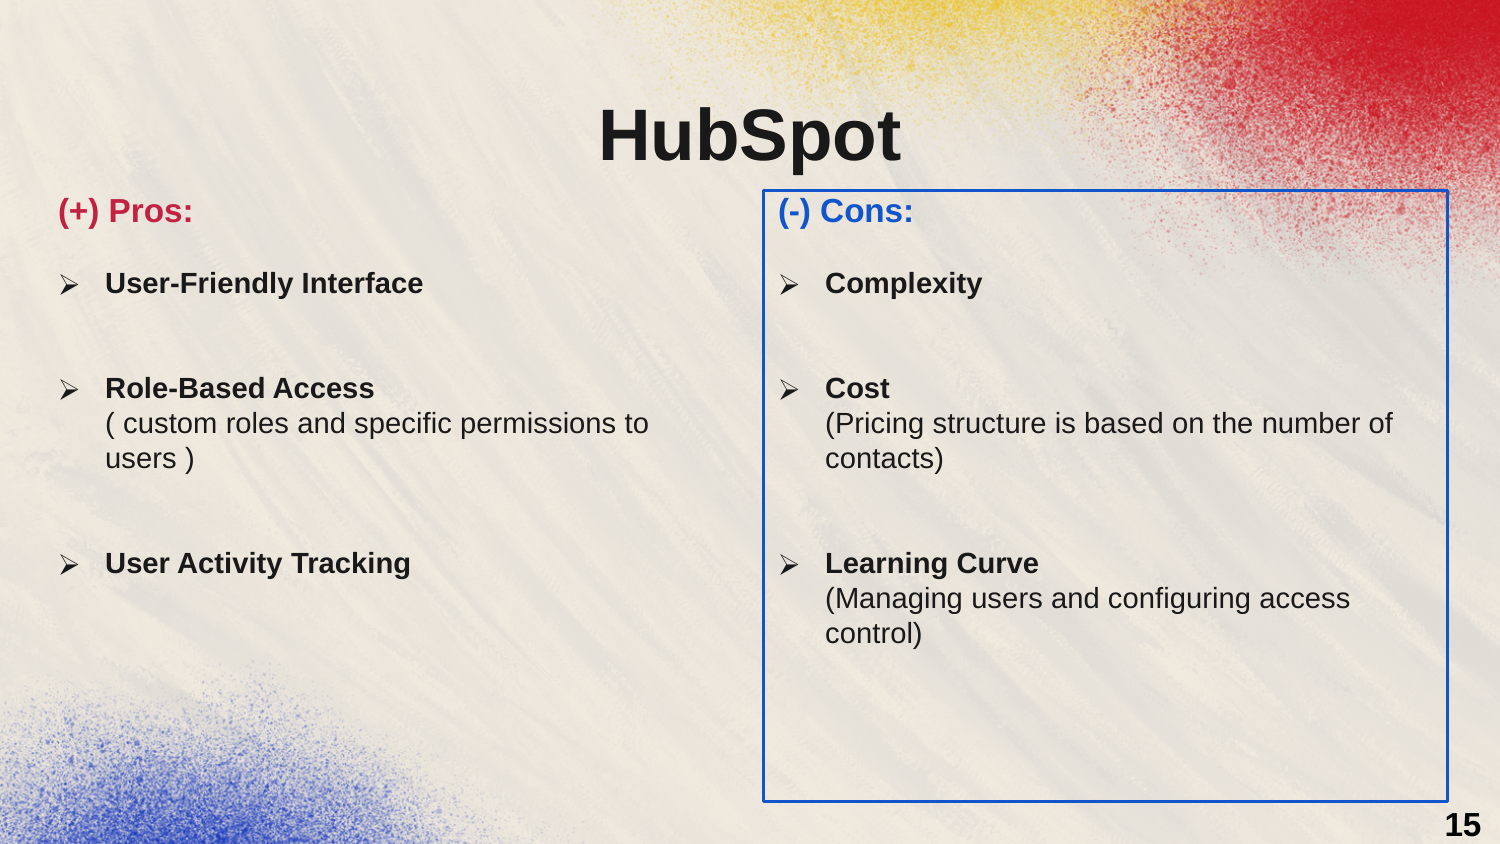

# HubSpot
(+) Pros:

User-Friendly Interface

Role-Based Access
( custom roles and specific permissions to users )

User Activity Tracking
(-) Cons:

Complexity

Cost
(Pricing structure is based on the number of contacts)

Learning Curve
(Managing users and configuring access control)

15